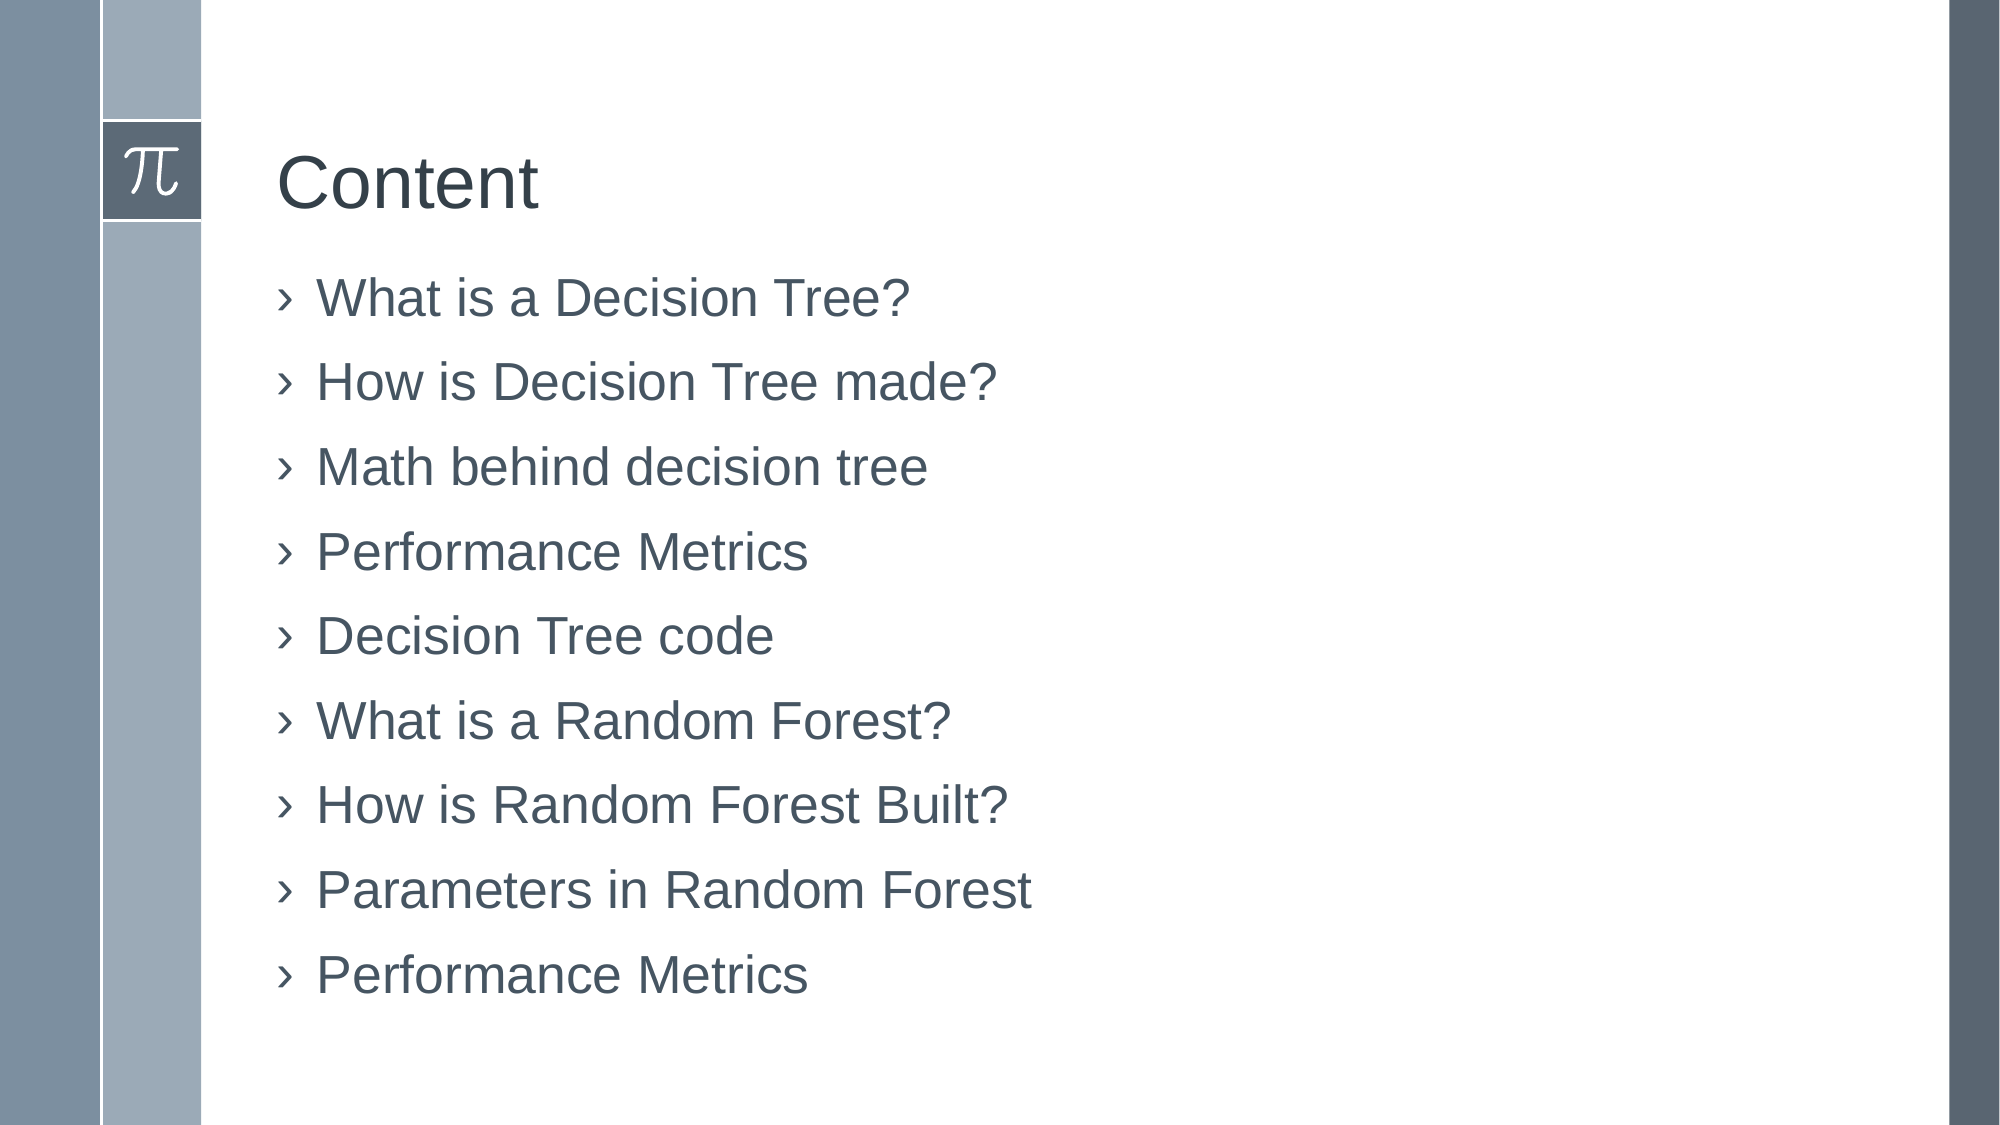

# Content
What is a Decision Tree?
How is Decision Tree made?
Math behind decision tree
Performance Metrics
Decision Tree code
What is a Random Forest?
How is Random Forest Built?
Parameters in Random Forest
Performance Metrics